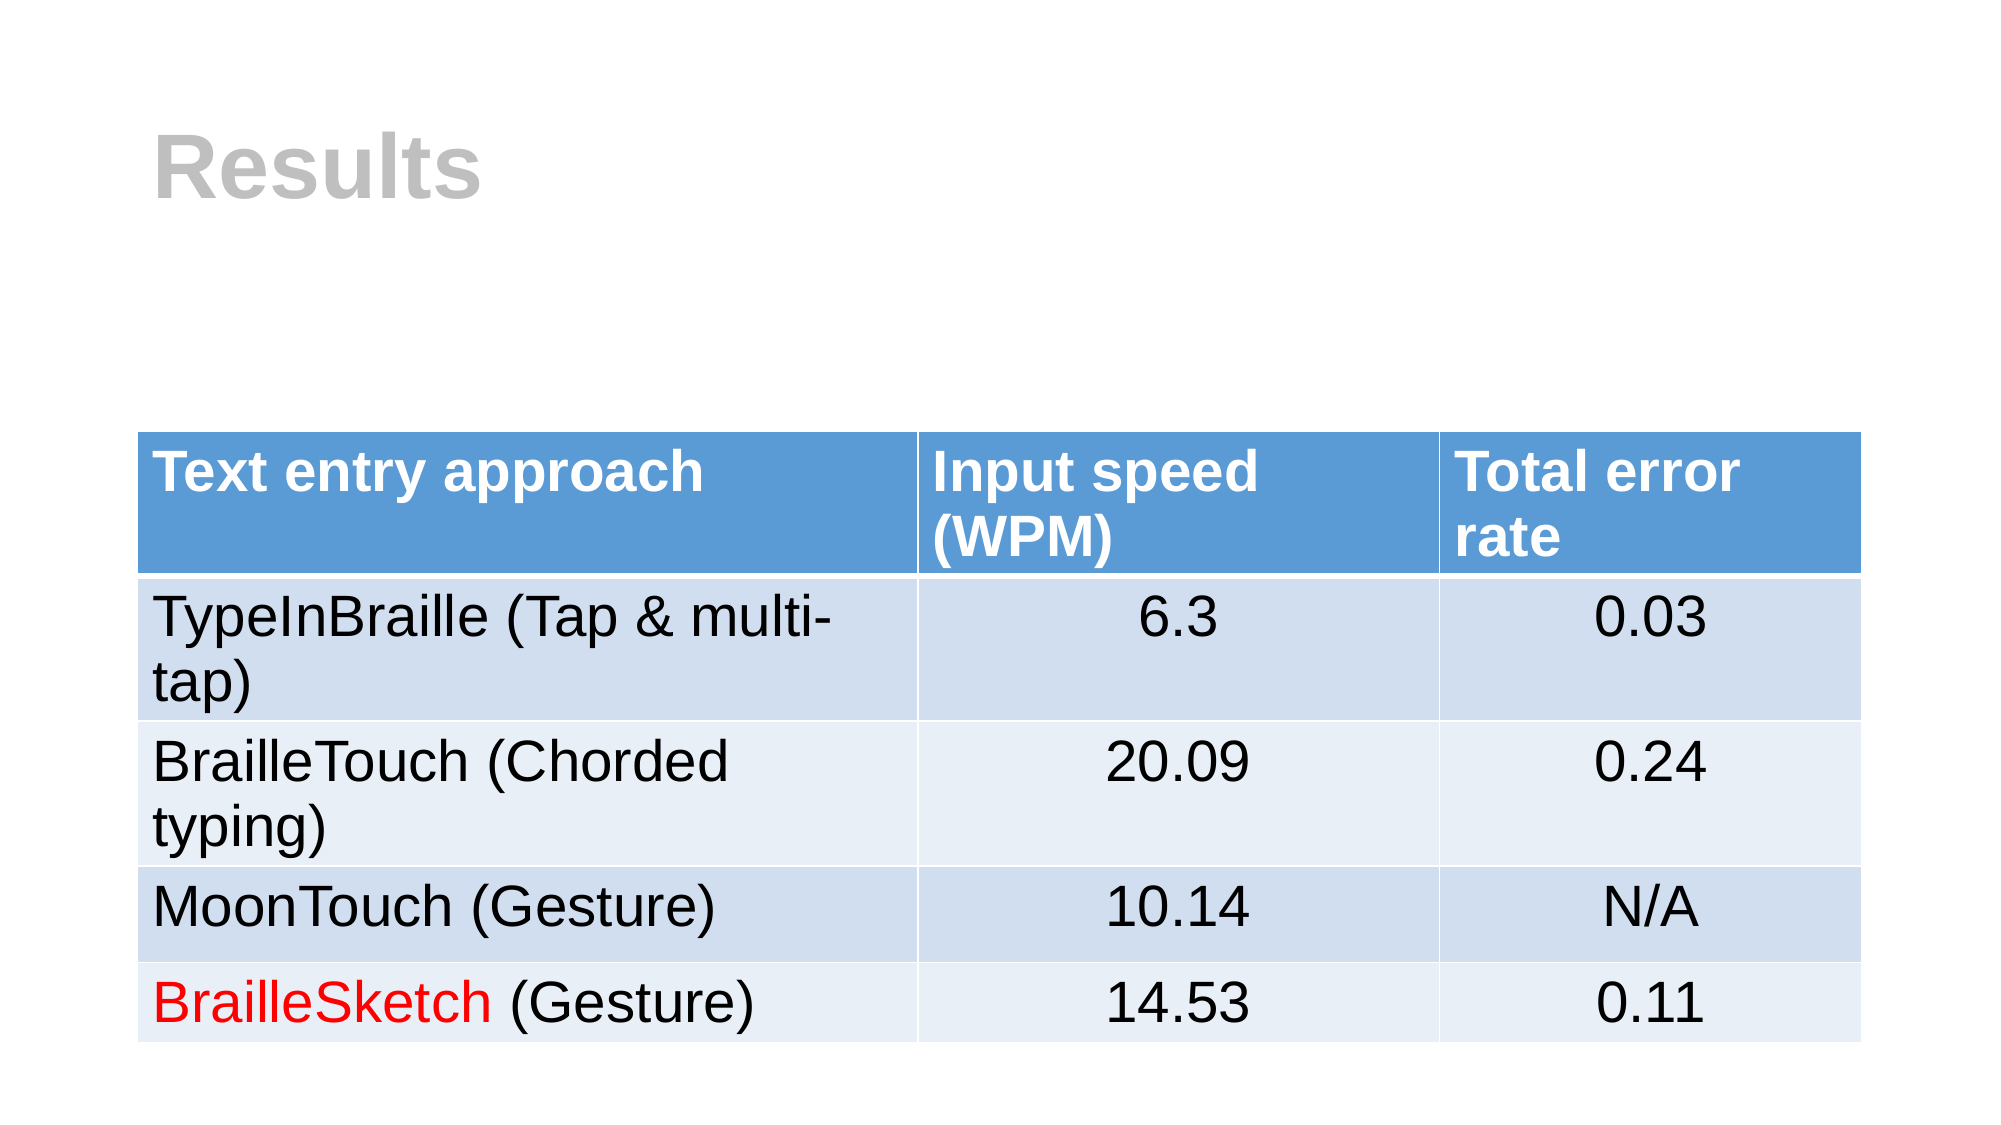

# Results
| Text entry approach | Input speed (WPM) | Total error rate |
| --- | --- | --- |
| TypeInBraille (Tap & multi-tap) | 6.3 | 0.03 |
| BrailleTouch (Chorded typing) | 20.09 | 0.24 |
| MoonTouch (Gesture) | 10.14 | N/A |
| BrailleSketch (Gesture) | 14.53 | 0.11 |